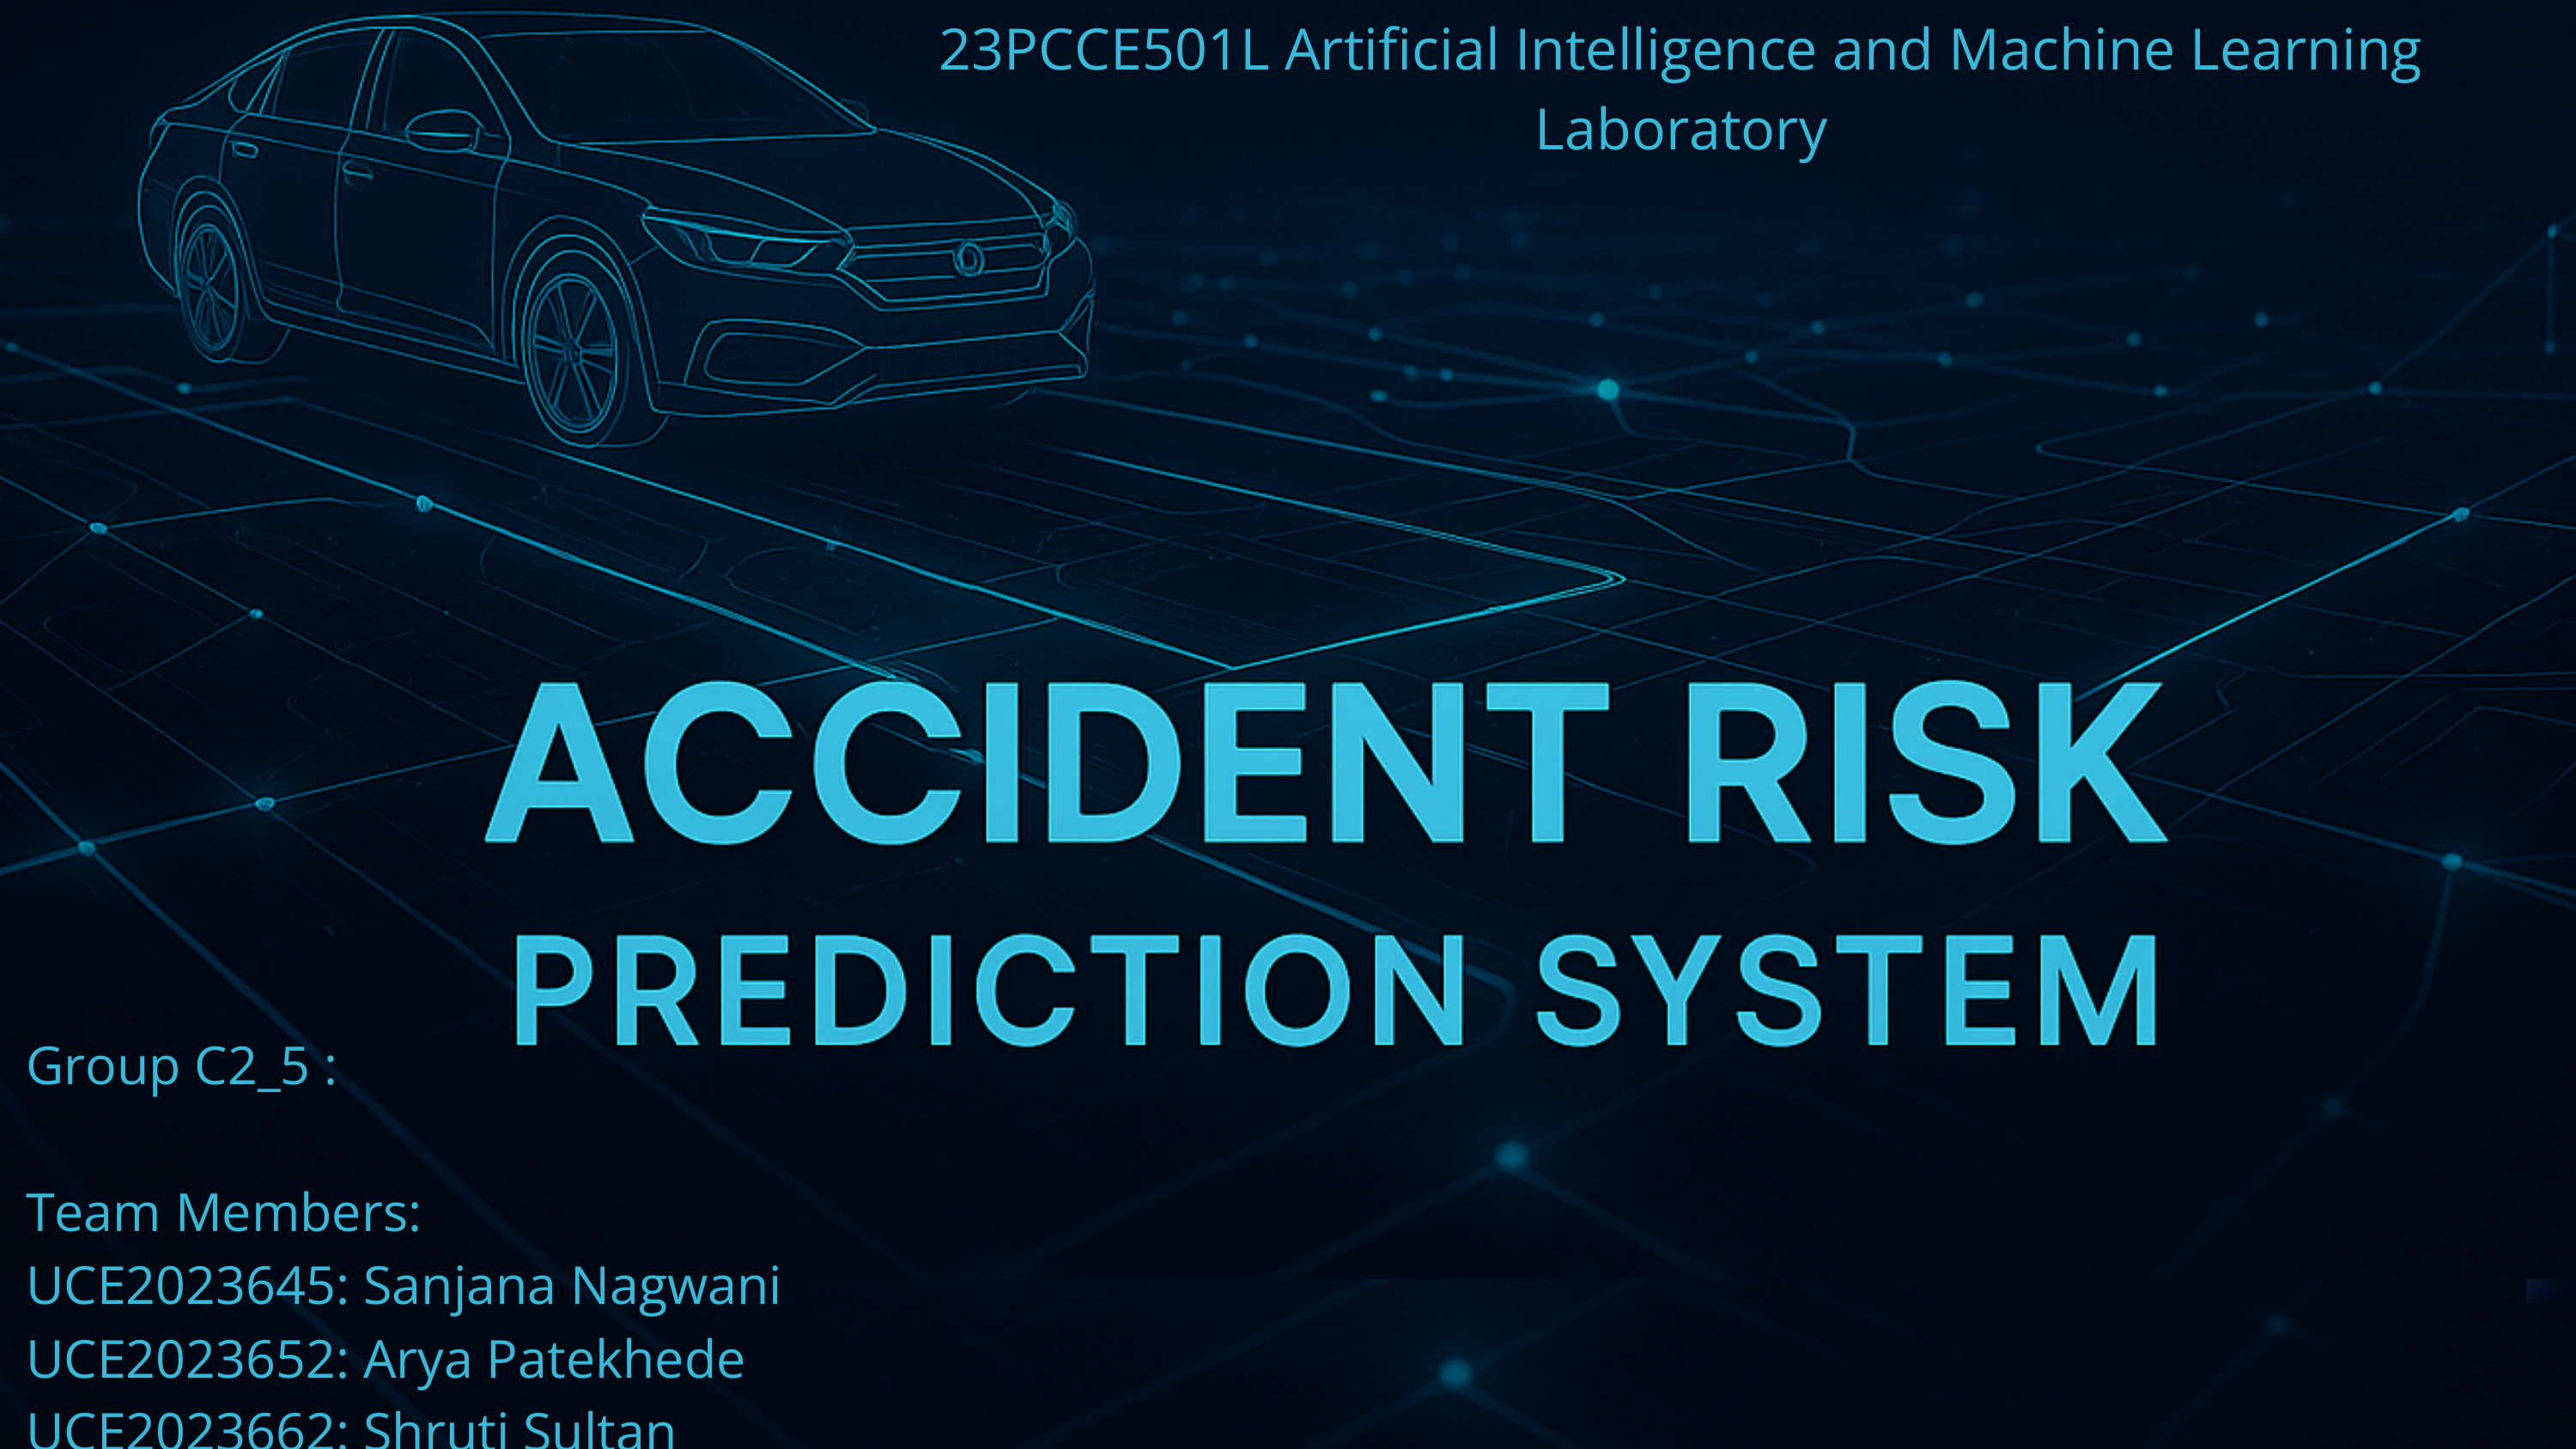

23PCCE501L Artificial Intelligence and Machine Learning Laboratory

Group C2_5 :

Team Members:
UCE2023645: Sanjana Nagwani
UCE2023652: Arya Patekhede
UCE2023662: Shruti Sultan